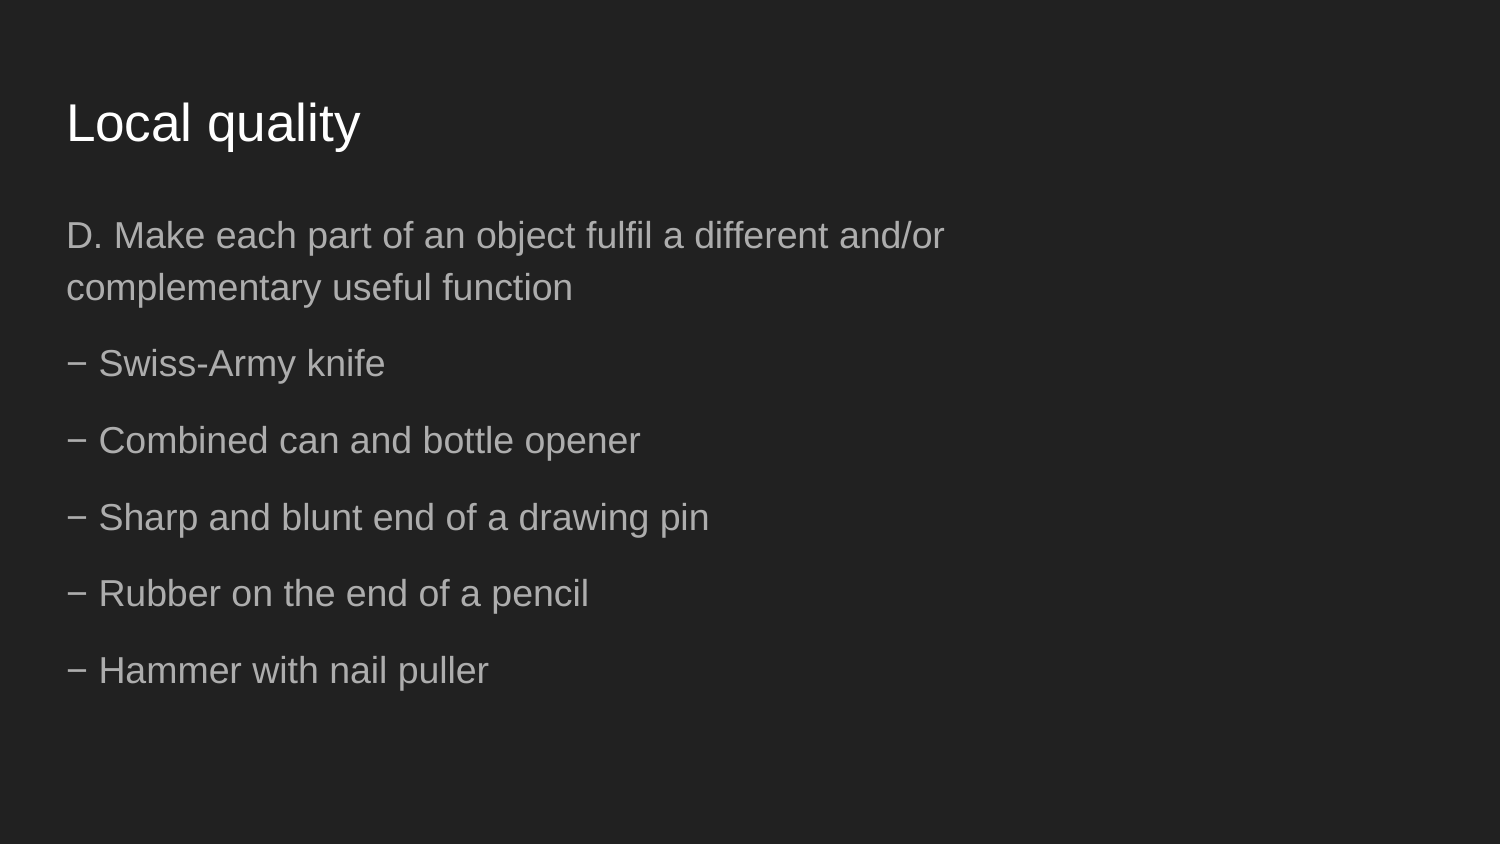

# Local quality
D. Make each part of an object fulfil a different and/or complementary useful function
− Swiss-Army knife
− Combined can and bottle opener
− Sharp and blunt end of a drawing pin
− Rubber on the end of a pencil
− Hammer with nail puller